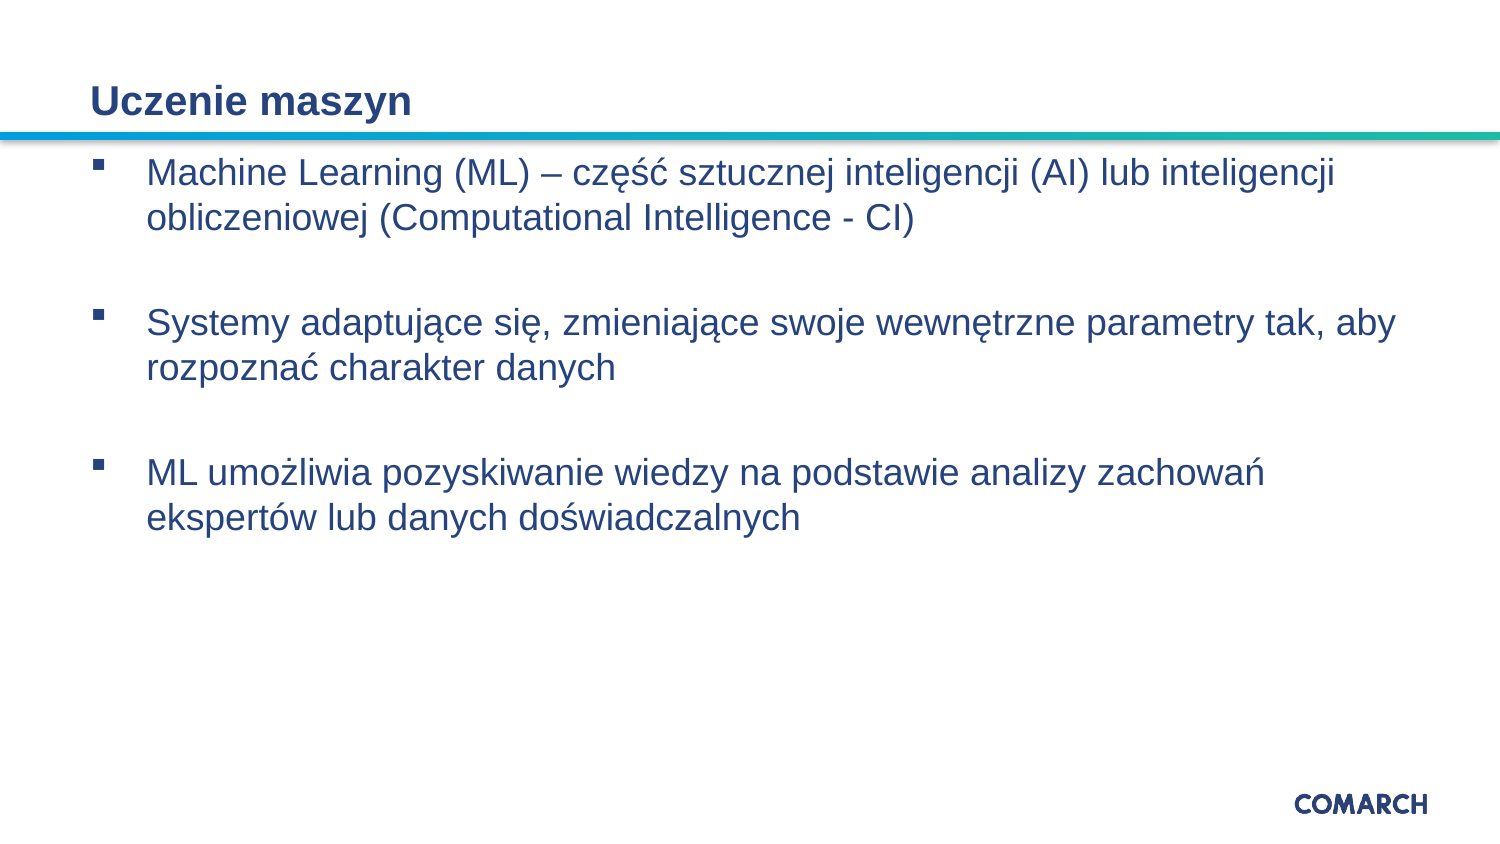

# Uczenie maszyn
Machine Learning (ML) – część sztucznej inteligencji (AI) lub inteligencji obliczeniowej (Computational Intelligence - CI)

Systemy adaptujące się, zmieniające swoje wewnętrzne parametry tak, aby rozpoznać charakter danych

ML umożliwia pozyskiwanie wiedzy na podstawie analizy zachowań ekspertów lub danych doświadczalnych